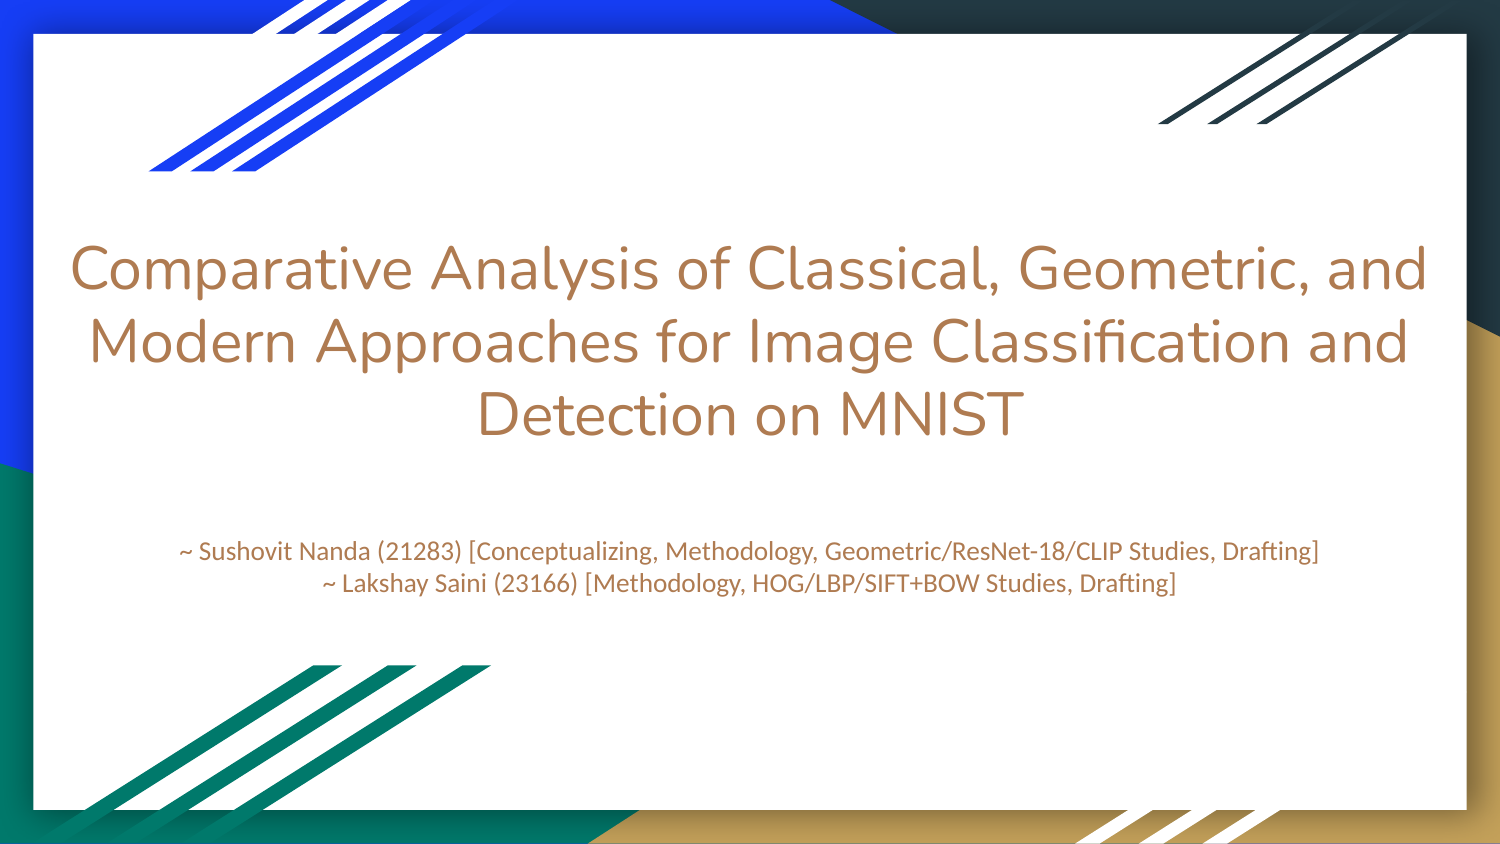

# Comparative Analysis of Classical, Geometric, and
Modern Approaches for Image Classification and
Detection on MNIST

~ Sushovit Nanda (21283) [Conceptualizing, Methodology, Geometric/ResNet-18/CLIP Studies, Drafting]
~ Lakshay Saini (23166) [Methodology, HOG/LBP/SIFT+BOW Studies, Drafting]